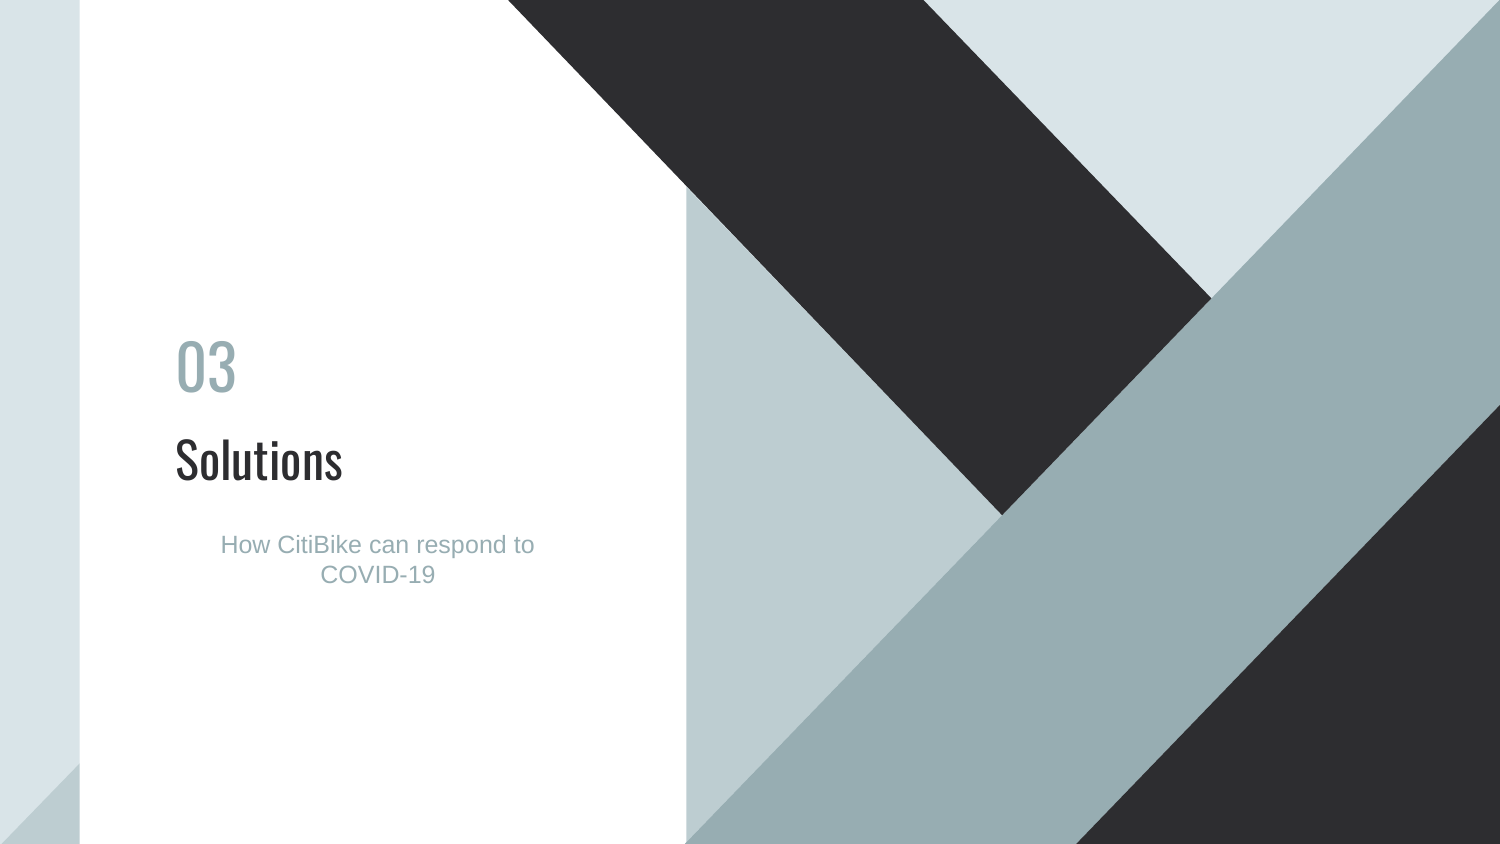

03
# Solutions
How CitiBike can respond to COVID-19